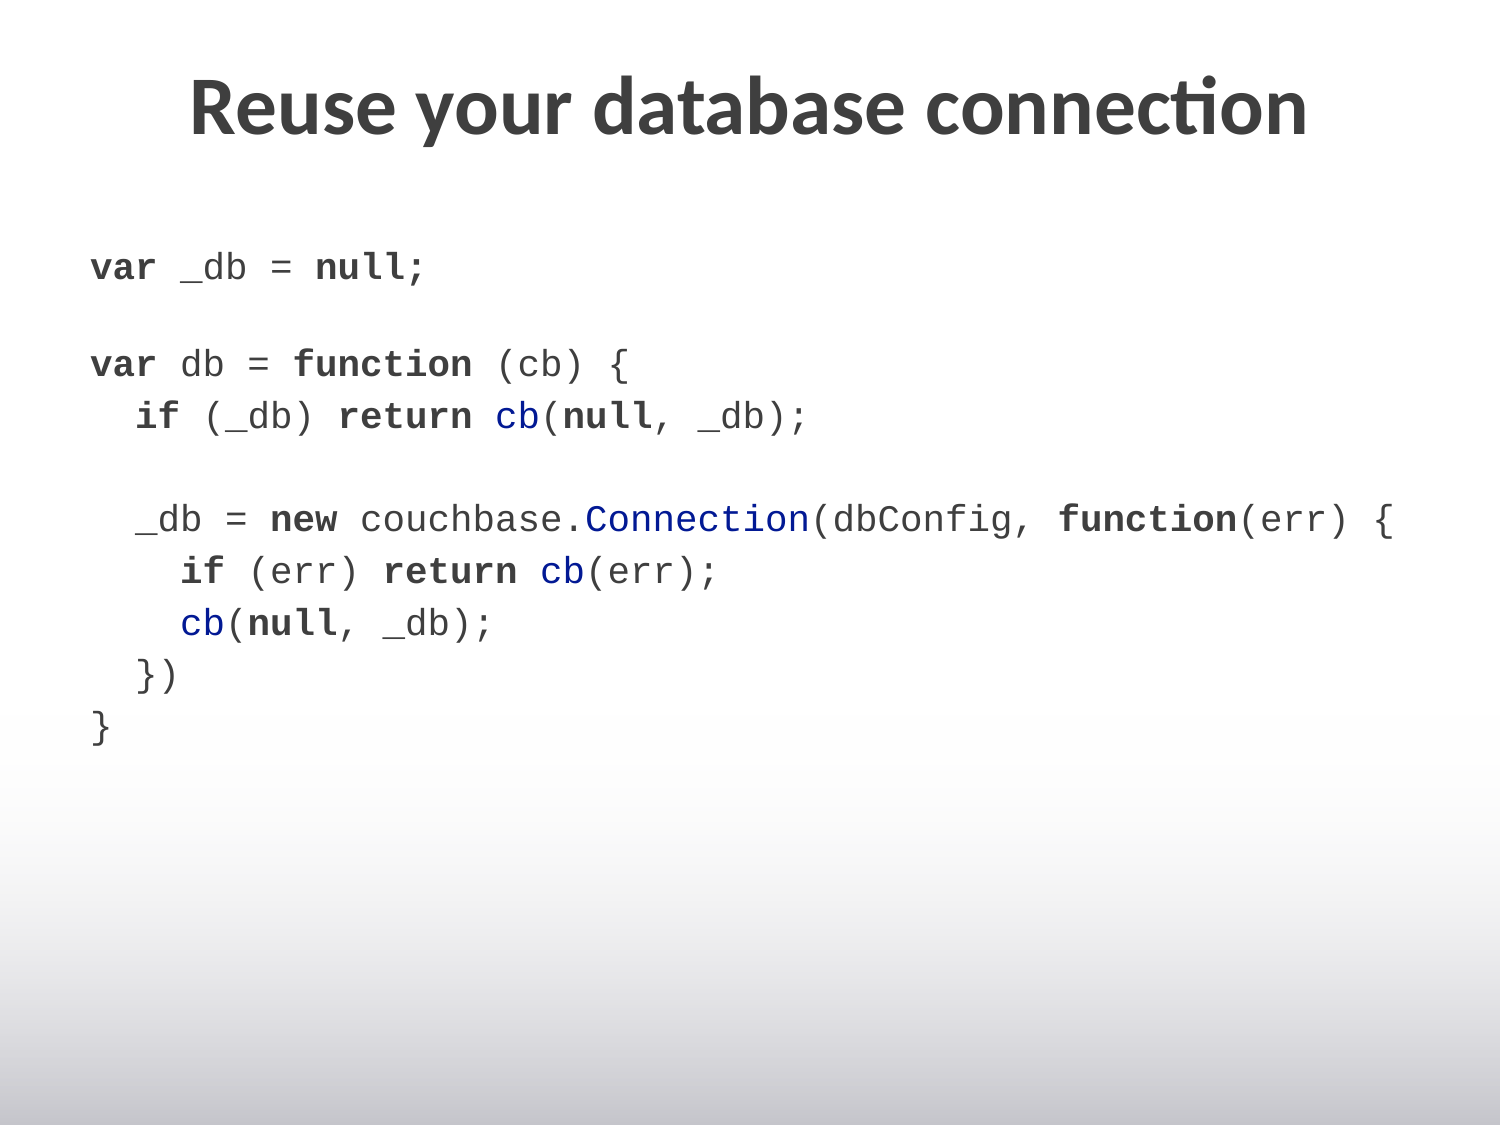

Reuse your database connection
var _db = null;

var db = function (cb) {
  if (_db) return cb(null, _db);

  _db = new couchbase.Connection(dbConfig, function(err) {
    if (err) return cb(err);
    cb(null, _db);
  })
}